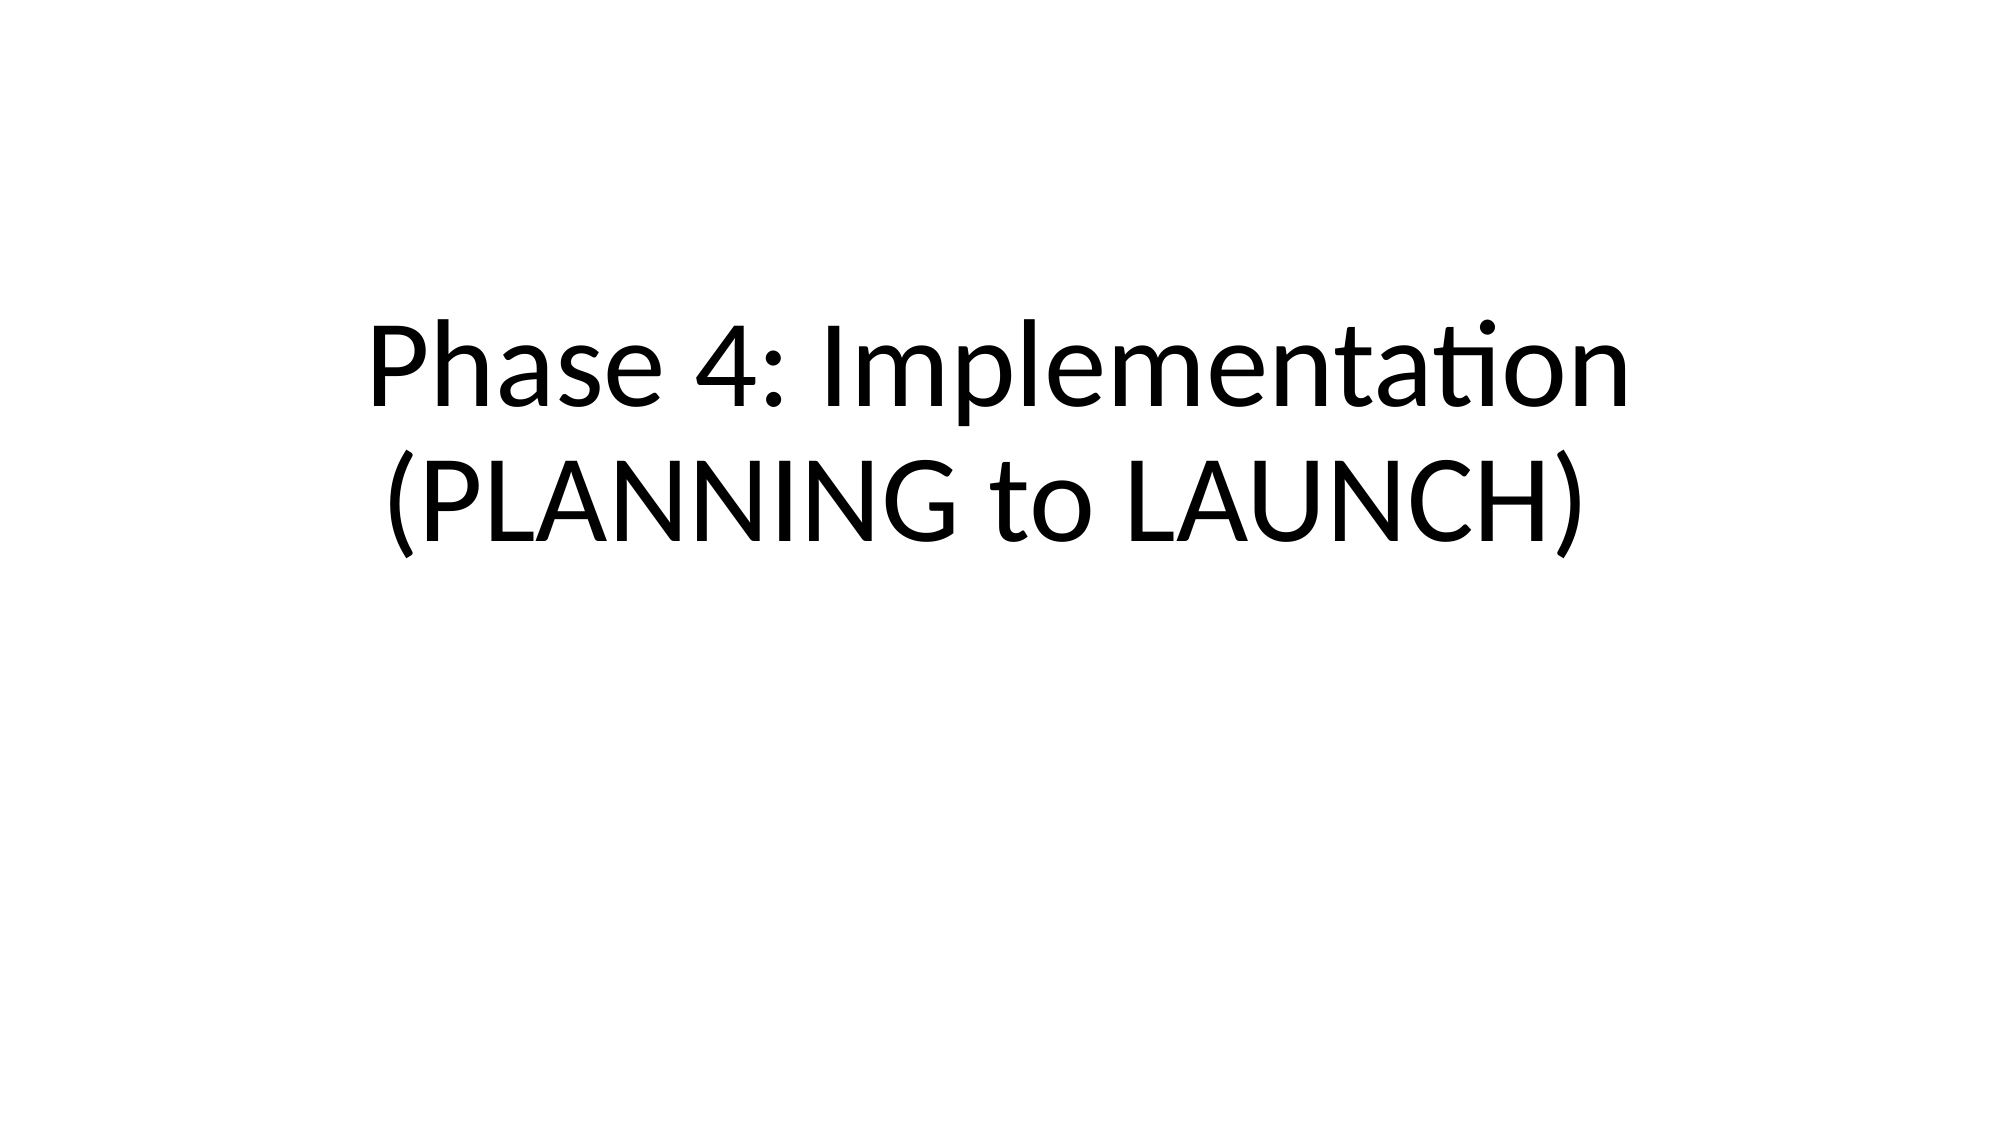

# Phase 4: Implementation (PLANNING to LAUNCH)